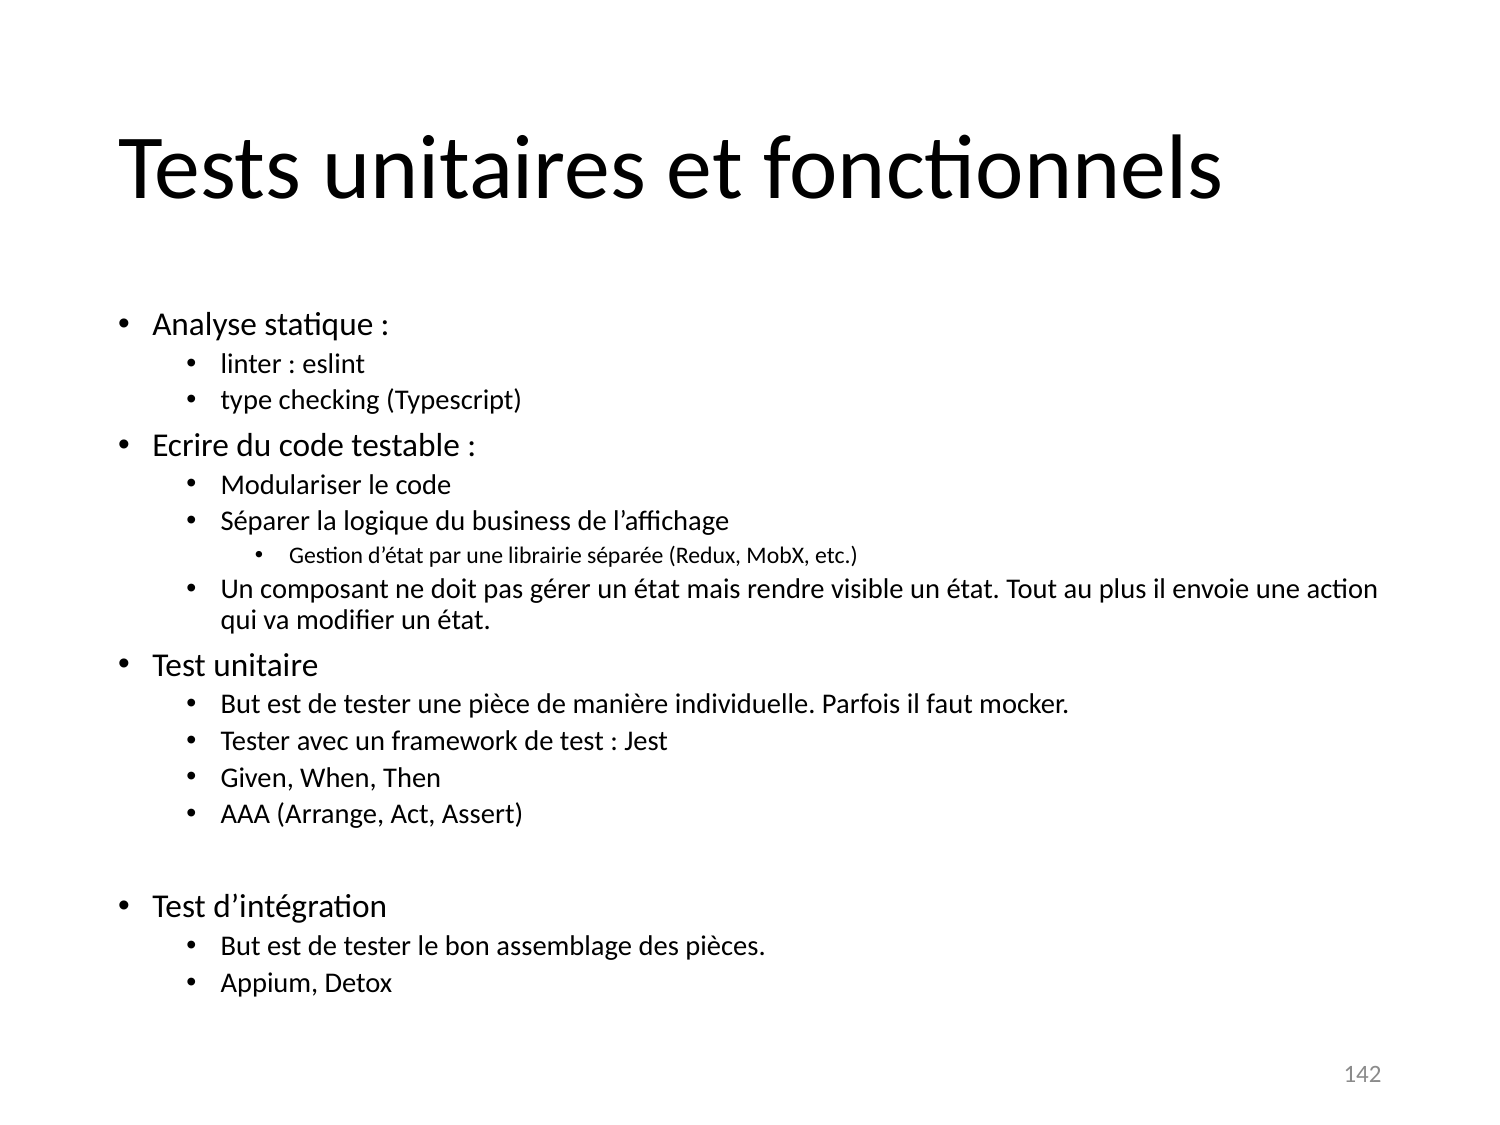

# Tests unitaires et fonctionnels
Analyse statique :
linter : eslint
type checking (Typescript)
Ecrire du code testable :
Modulariser le code
Séparer la logique du business de l’affichage
Gestion d’état par une librairie séparée (Redux, MobX, etc.)
Un composant ne doit pas gérer un état mais rendre visible un état. Tout au plus il envoie une action qui va modifier un état.
Test unitaire
But est de tester une pièce de manière individuelle. Parfois il faut mocker.
Tester avec un framework de test : Jest
Given, When, Then
AAA (Arrange, Act, Assert)

Test d’intégration
But est de tester le bon assemblage des pièces.
Appium, Detox

142